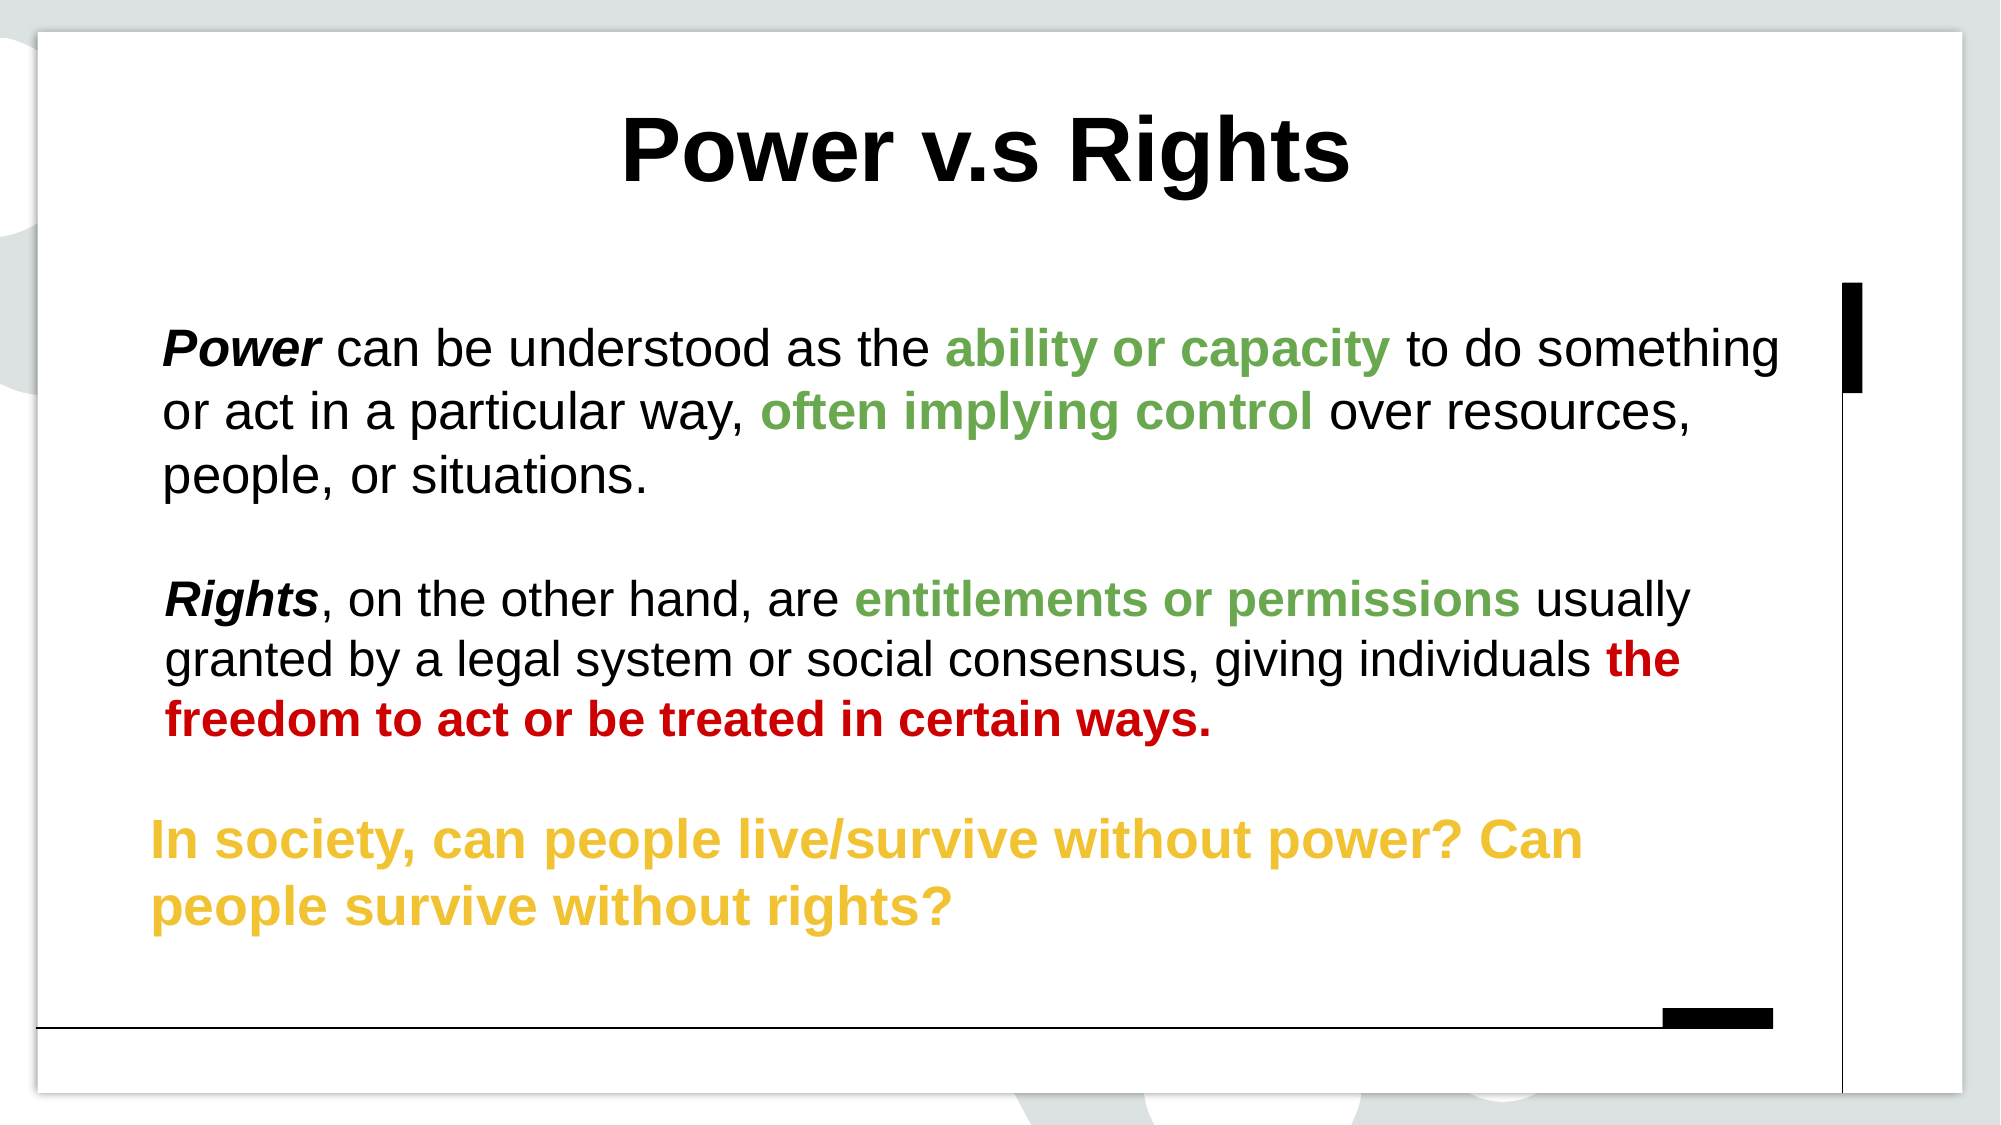

# Power v.s Rights

Power can be understood as the ability or capacity to do something or act in a particular way, often implying control over resources, people, or situations.
Rights, on the other hand, are entitlements or permissions usually granted by a legal system or social consensus, giving individuals the freedom to act or be treated in certain ways.
In society, can people live/survive without power? Can people survive without rights?